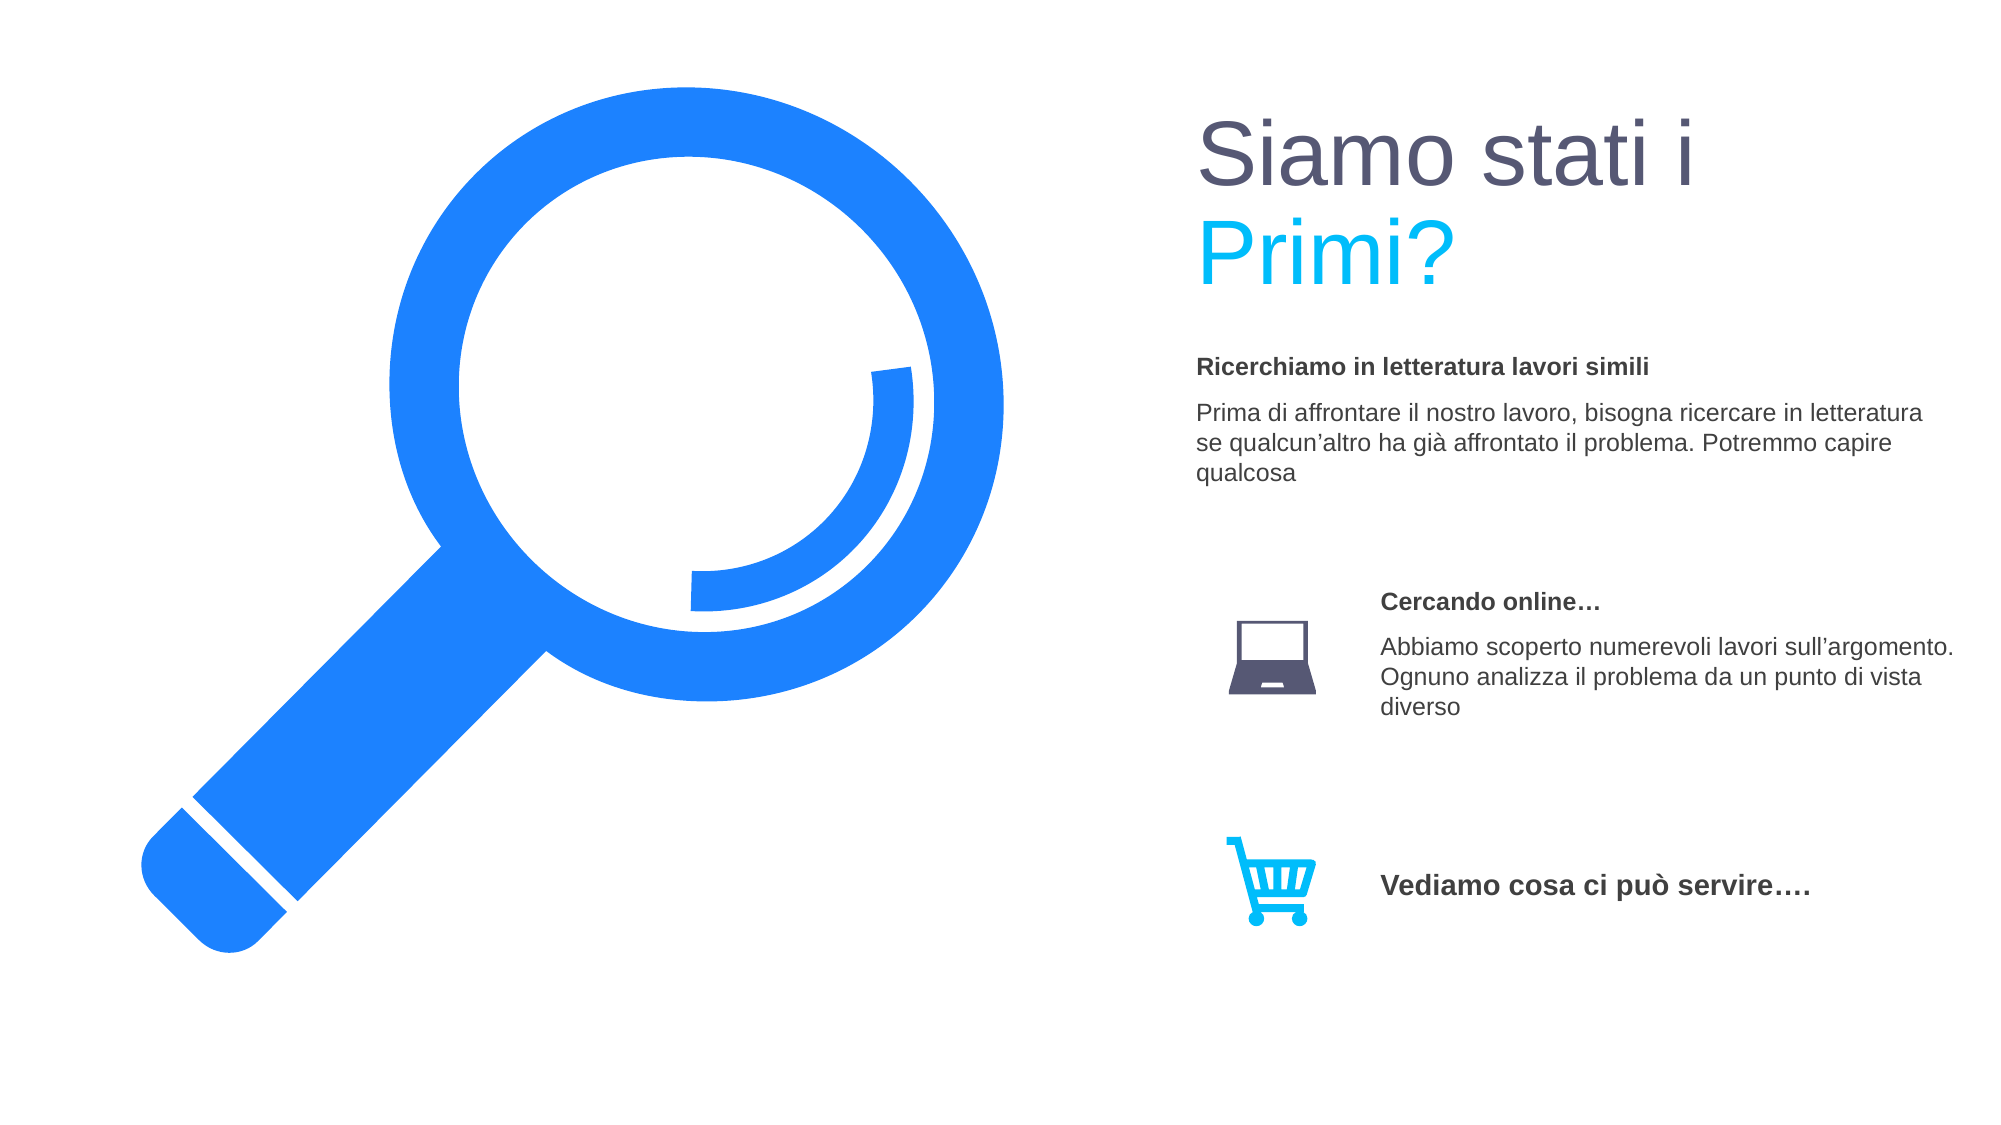

Siamo stati i Primi?

Ricerchiamo in letteratura lavori simili
Prima di affrontare il nostro lavoro, bisogna ricercare in letteratura se qualcun’altro ha già affrontato il problema. Potremmo capire qualcosa
Cercando online…
Abbiamo scoperto numerevoli lavori sull’argomento. Ognuno analizza il problema da un punto di vista diverso

Vediamo cosa ci può servire….